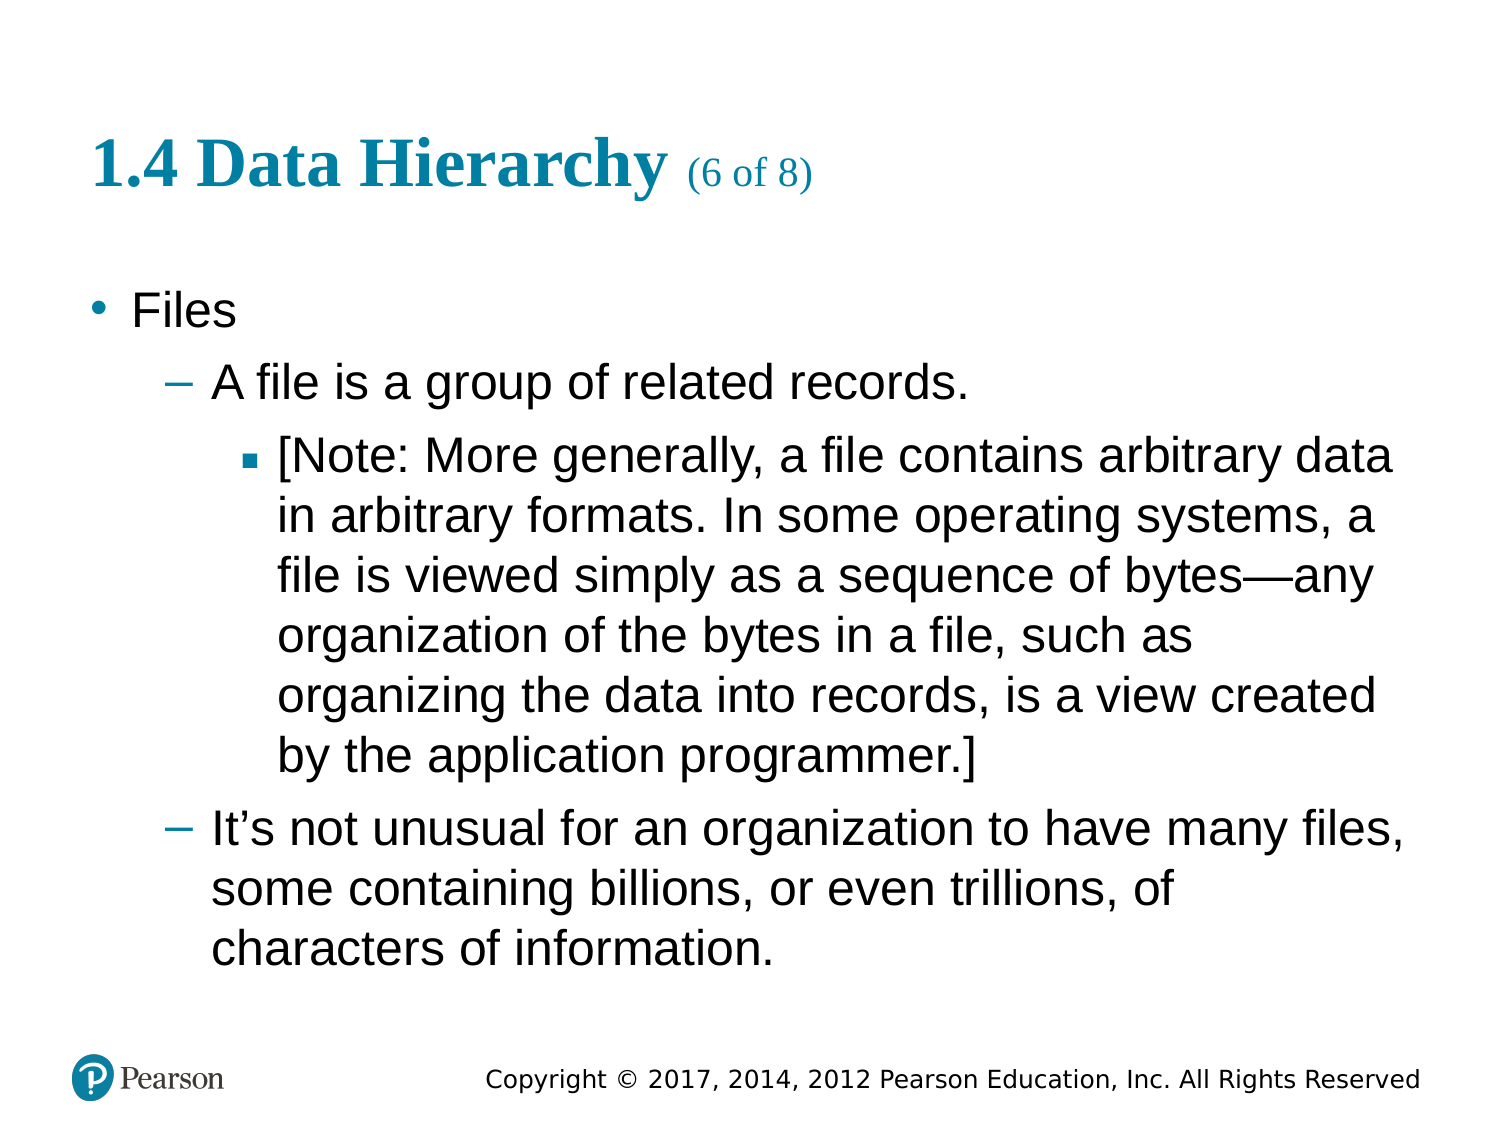

# 1.4 Data Hierarchy (6 of 8)
Files
A file is a group of related records.
[Note: More generally, a file contains arbitrary data in arbitrary formats. In some operating systems, a file is viewed simply as a sequence of bytes—any organization of the bytes in a file, such as organizing the data into records, is a view created by the application programmer.]
It’s not unusual for an organization to have many files, some containing billions, or even trillions, of characters of information.